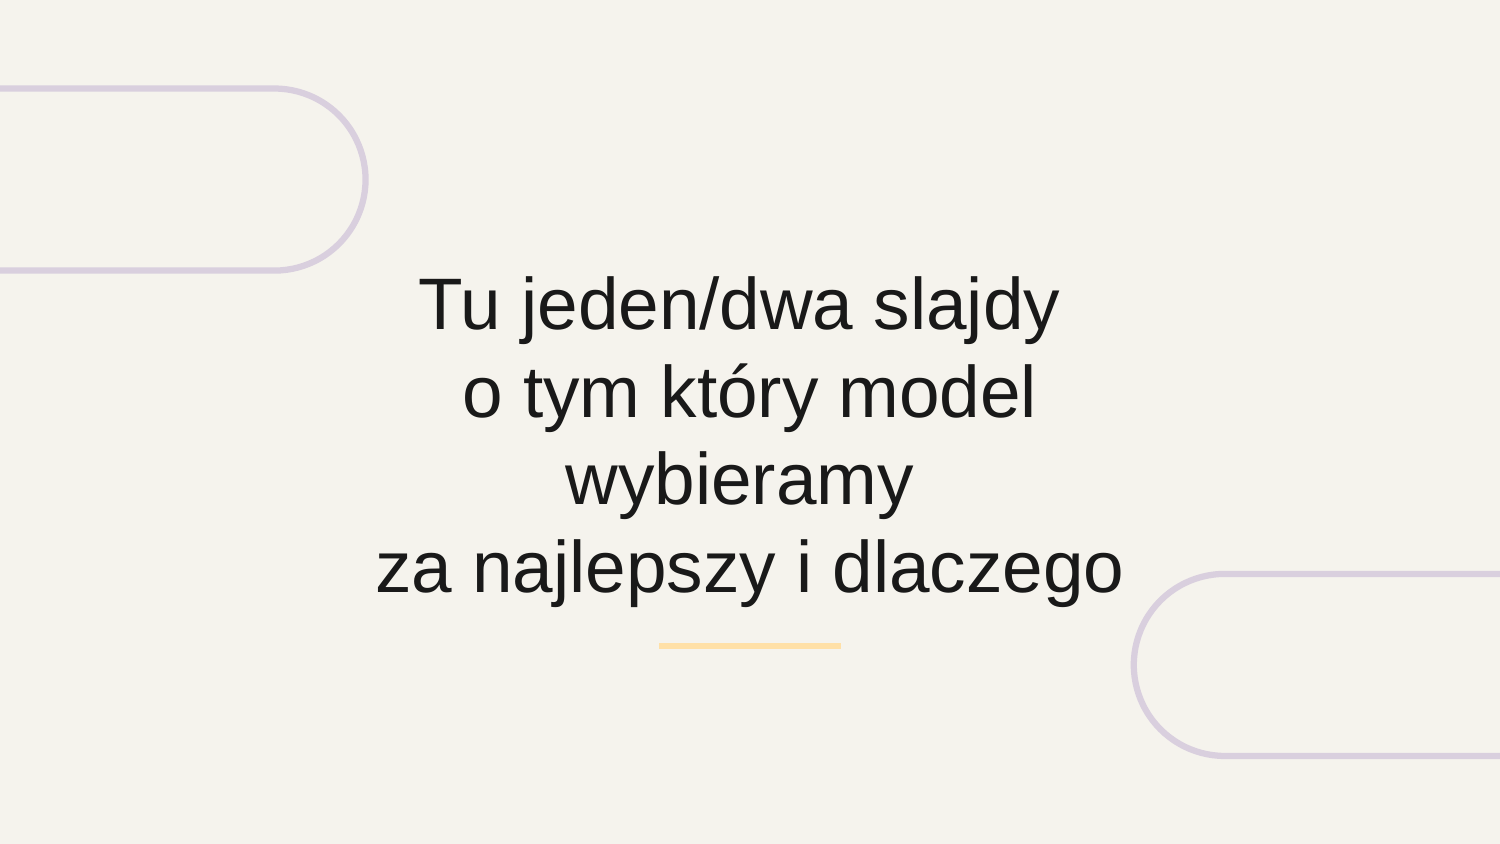

# Tu jeden/dwa slajdy o tym który model wybieramy za najlepszy i dlaczego